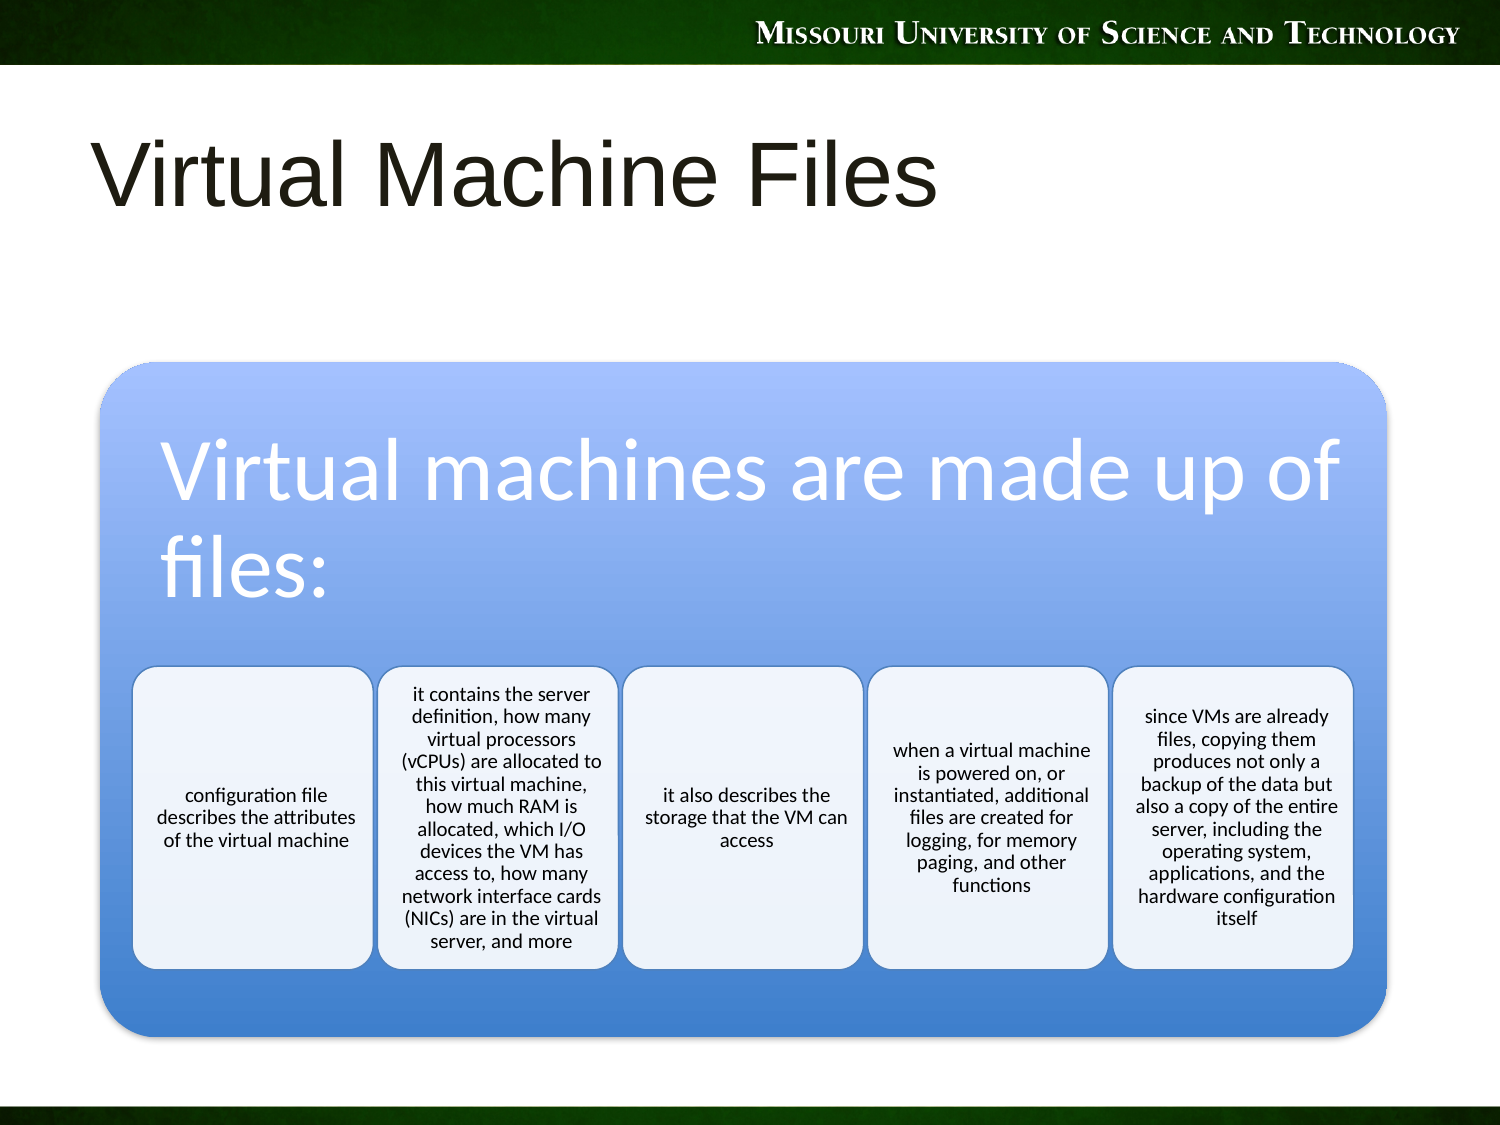

# Virtual Machine Files
Virtual machines are made up of files:
configuration file describes the attributes of the virtual machine
it contains the server definition, how many virtual processors (vCPUs) are allocated to this virtual machine, how much RAM is allocated, which I/O devices the VM has access to, how many network interface cards (NICs) are in the virtual server, and more
it also describes the storage that the VM can access
when a virtual machine is powered on, or instantiated, additional files are created for logging, for memory paging, and other functions
since VMs are already files, copying them produces not only a backup of the data but also a copy of the entire server, including the operating system, applications, and the hardware configuration itself